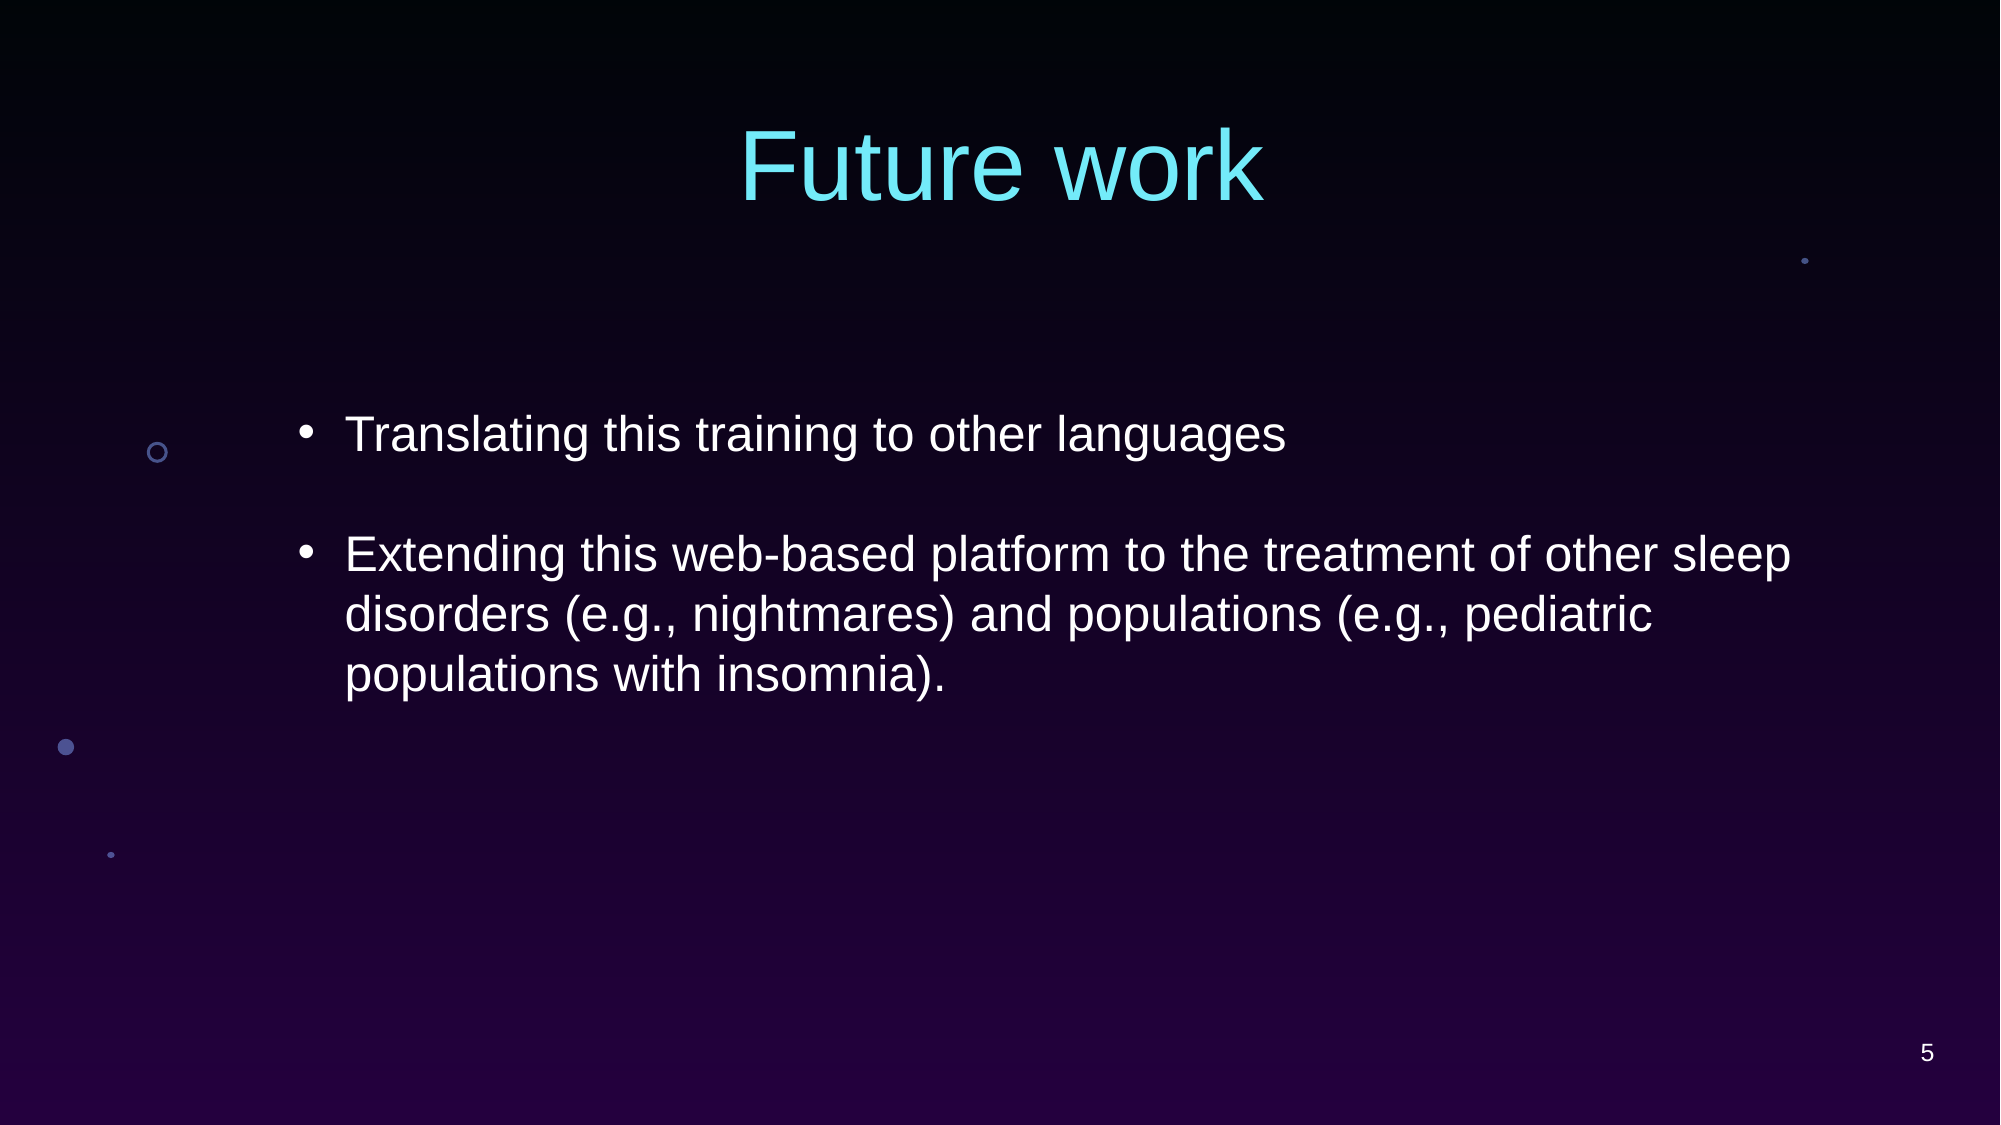

# Future work
Translating this training to other languages

Extending this web-based platform to the treatment of other sleep disorders (e.g., nightmares) and populations (e.g., pediatric populations with insomnia).
5